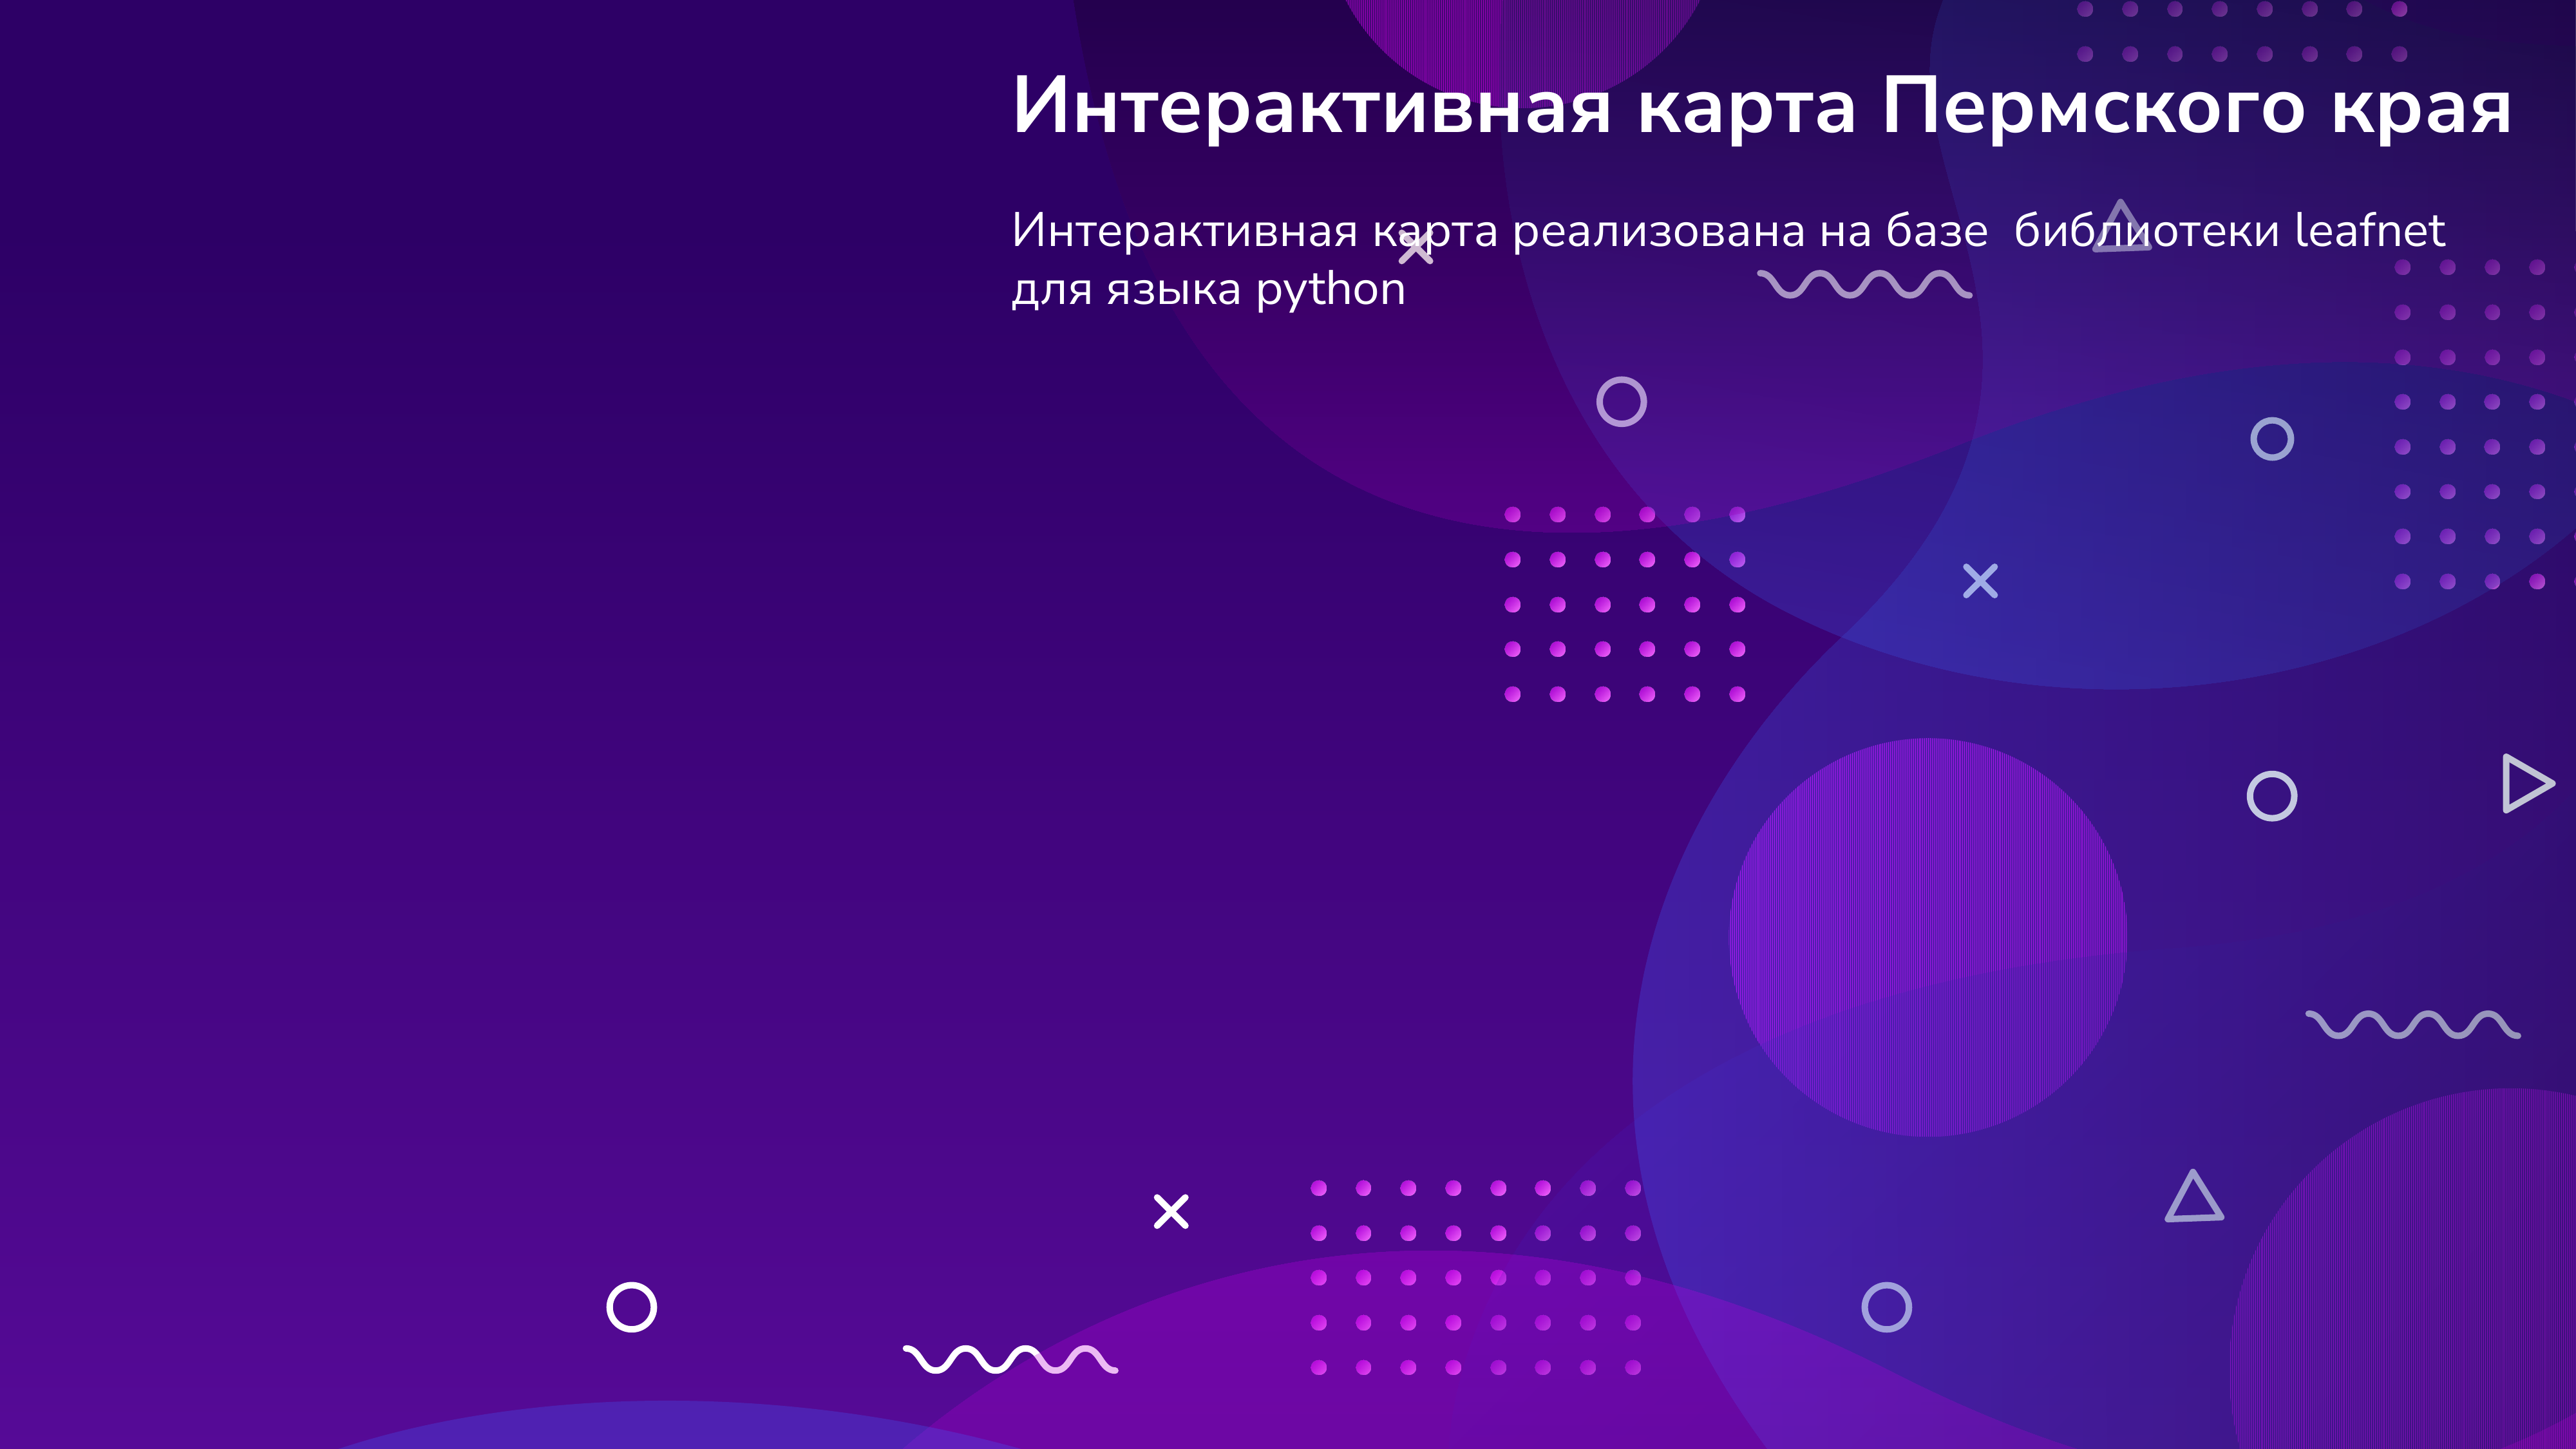

Интерактивная карта Пермского края
Интерактивная карта реализована на базе  библиотеки leafnet для языка python